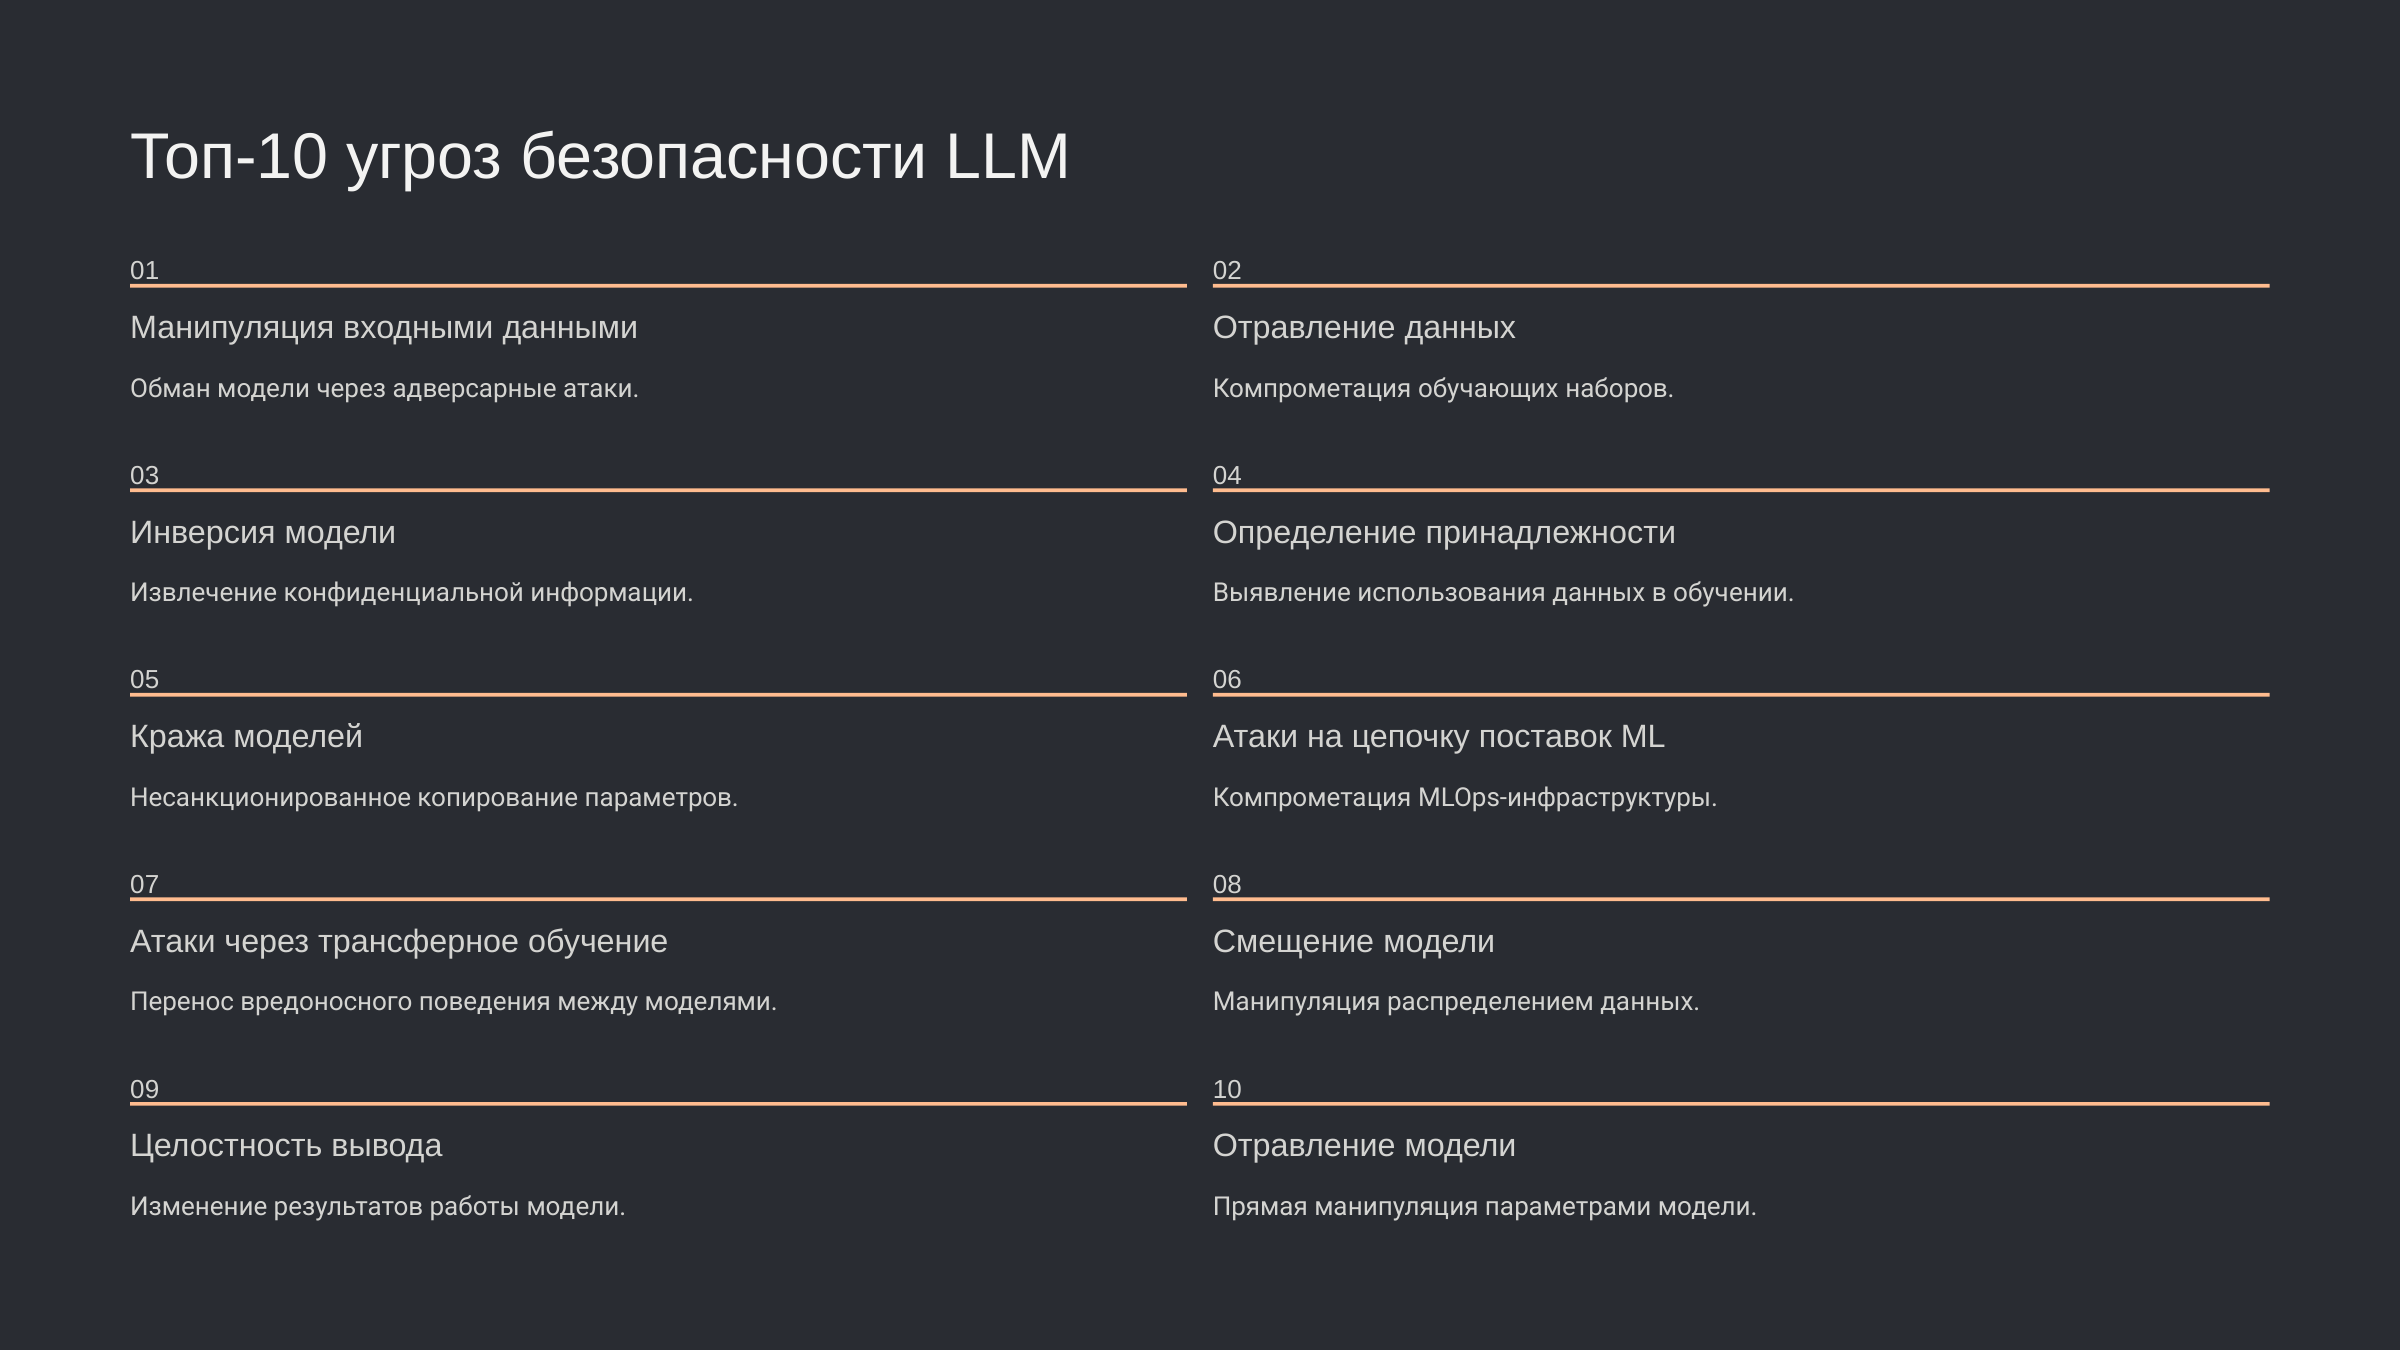

Топ-10 угроз безопасности LLM
01
02

Манипуляция входными данными
Отравление данных
Обман модели через адверсарные атаки.
Компрометация обучающих наборов.
03
04

Инверсия модели
Определение принадлежности
Извлечение конфиденциальной информации.
Выявление использования данных в обучении.
05
06

Кража моделей
Атаки на цепочку поставок ML
Несанкционированное копирование параметров.
Компрометация MLOps-инфраструктуры.
07
08

Атаки через трансферное обучение
Смещение модели
Перенос вредоносного поведения между моделями.
Манипуляция распределением данных.
09
10

Целостность вывода
Отравление модели
Изменение результатов работы модели.
Прямая манипуляция параметрами модели.